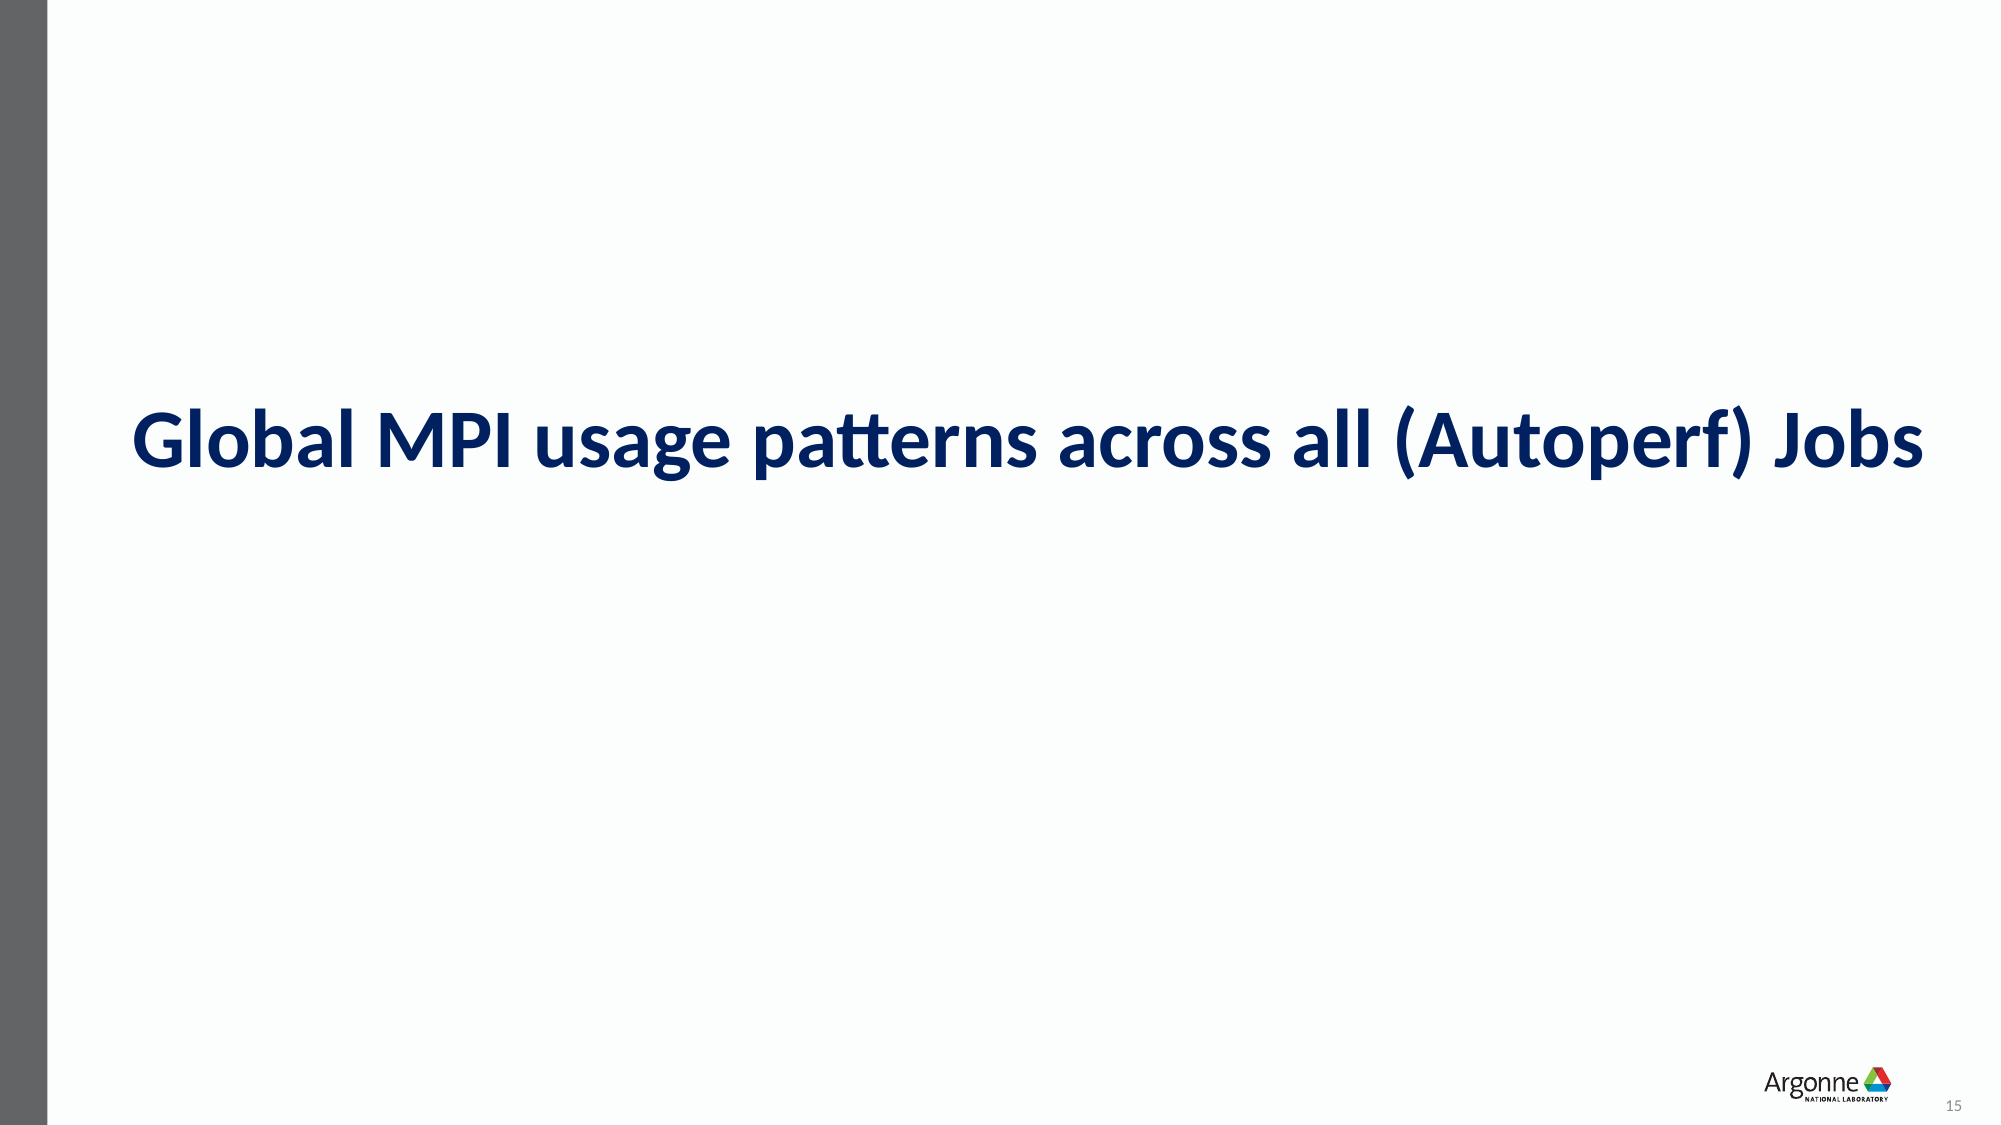

# Global MPI usage patterns across all (Autoperf) Jobs